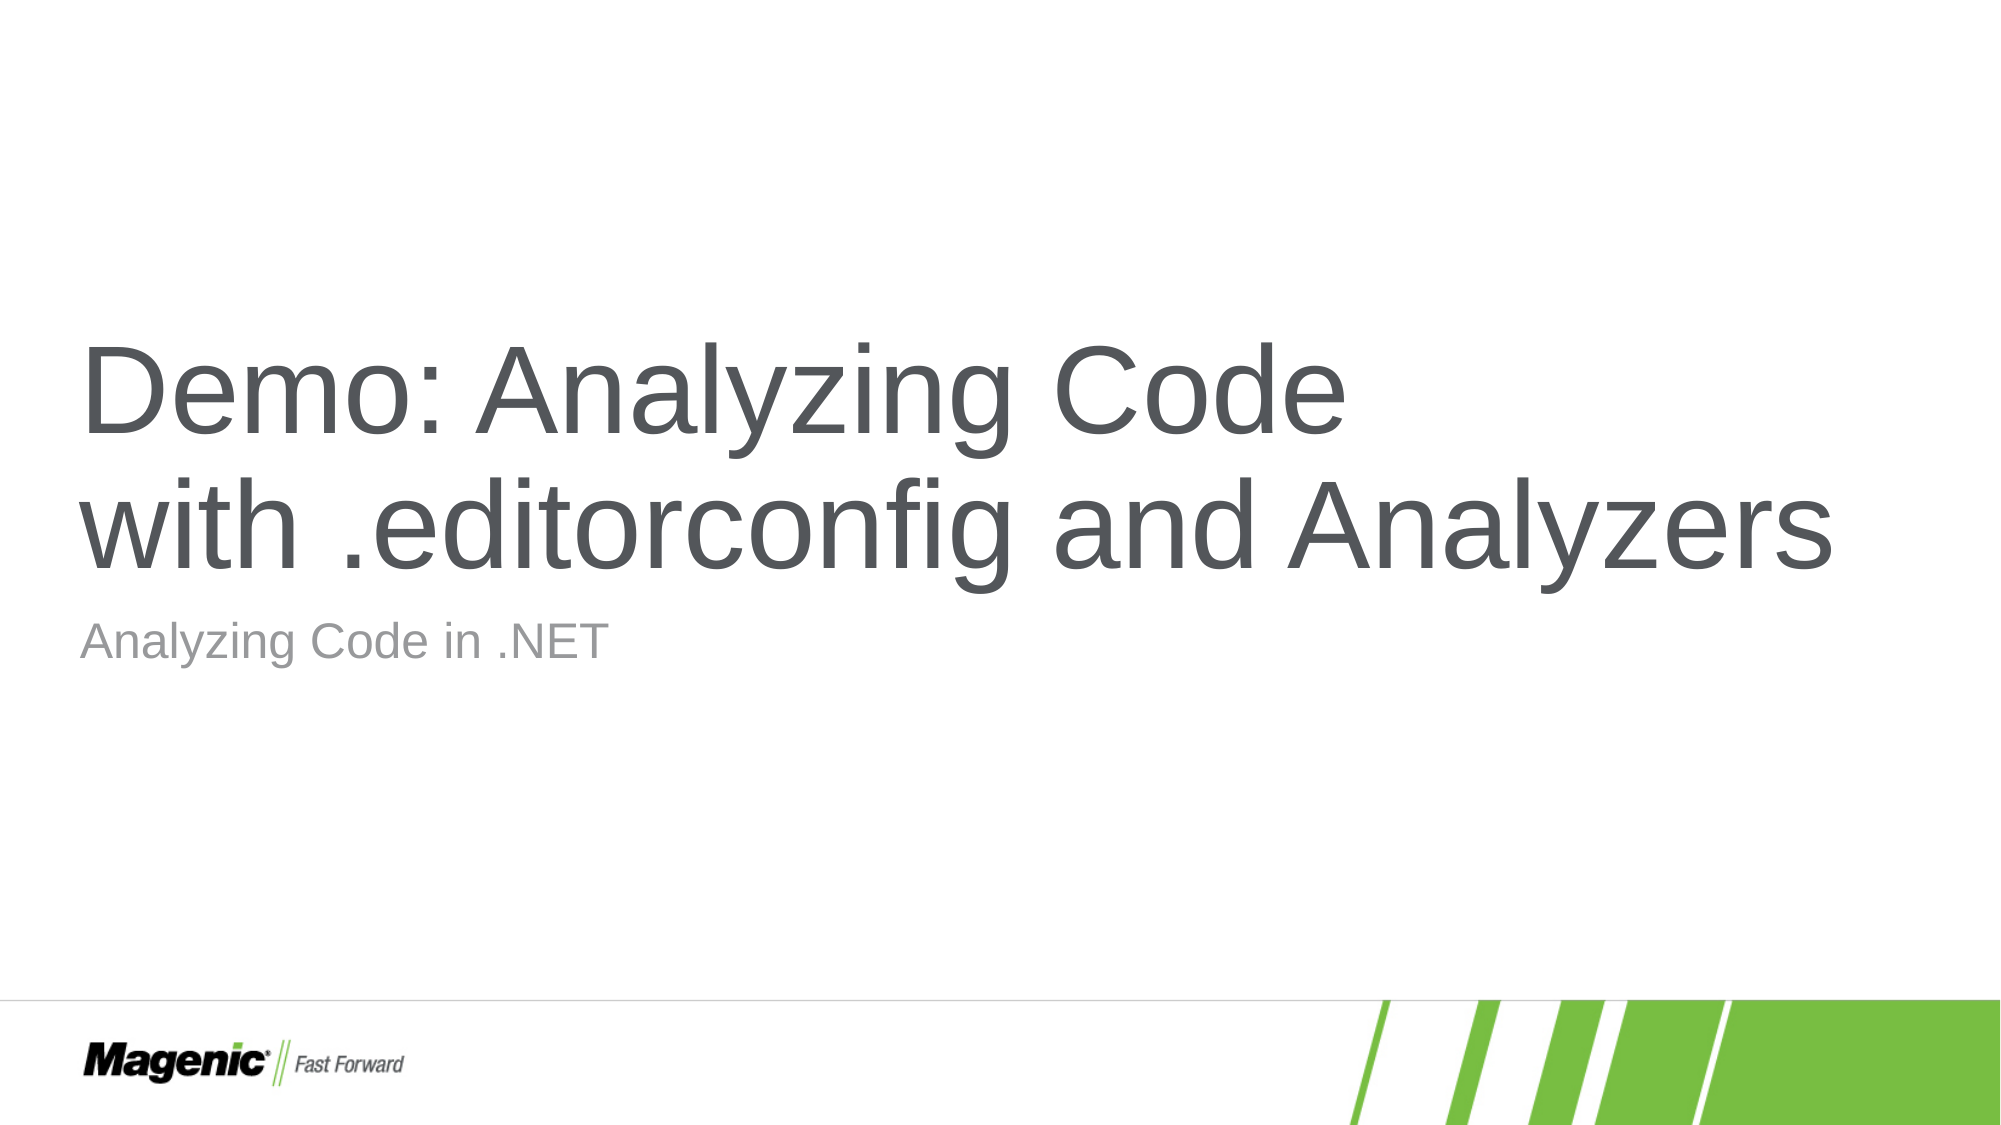

# Demo: Analyzing Code with .editorconfig and Analyzers
Analyzing Code in .NET